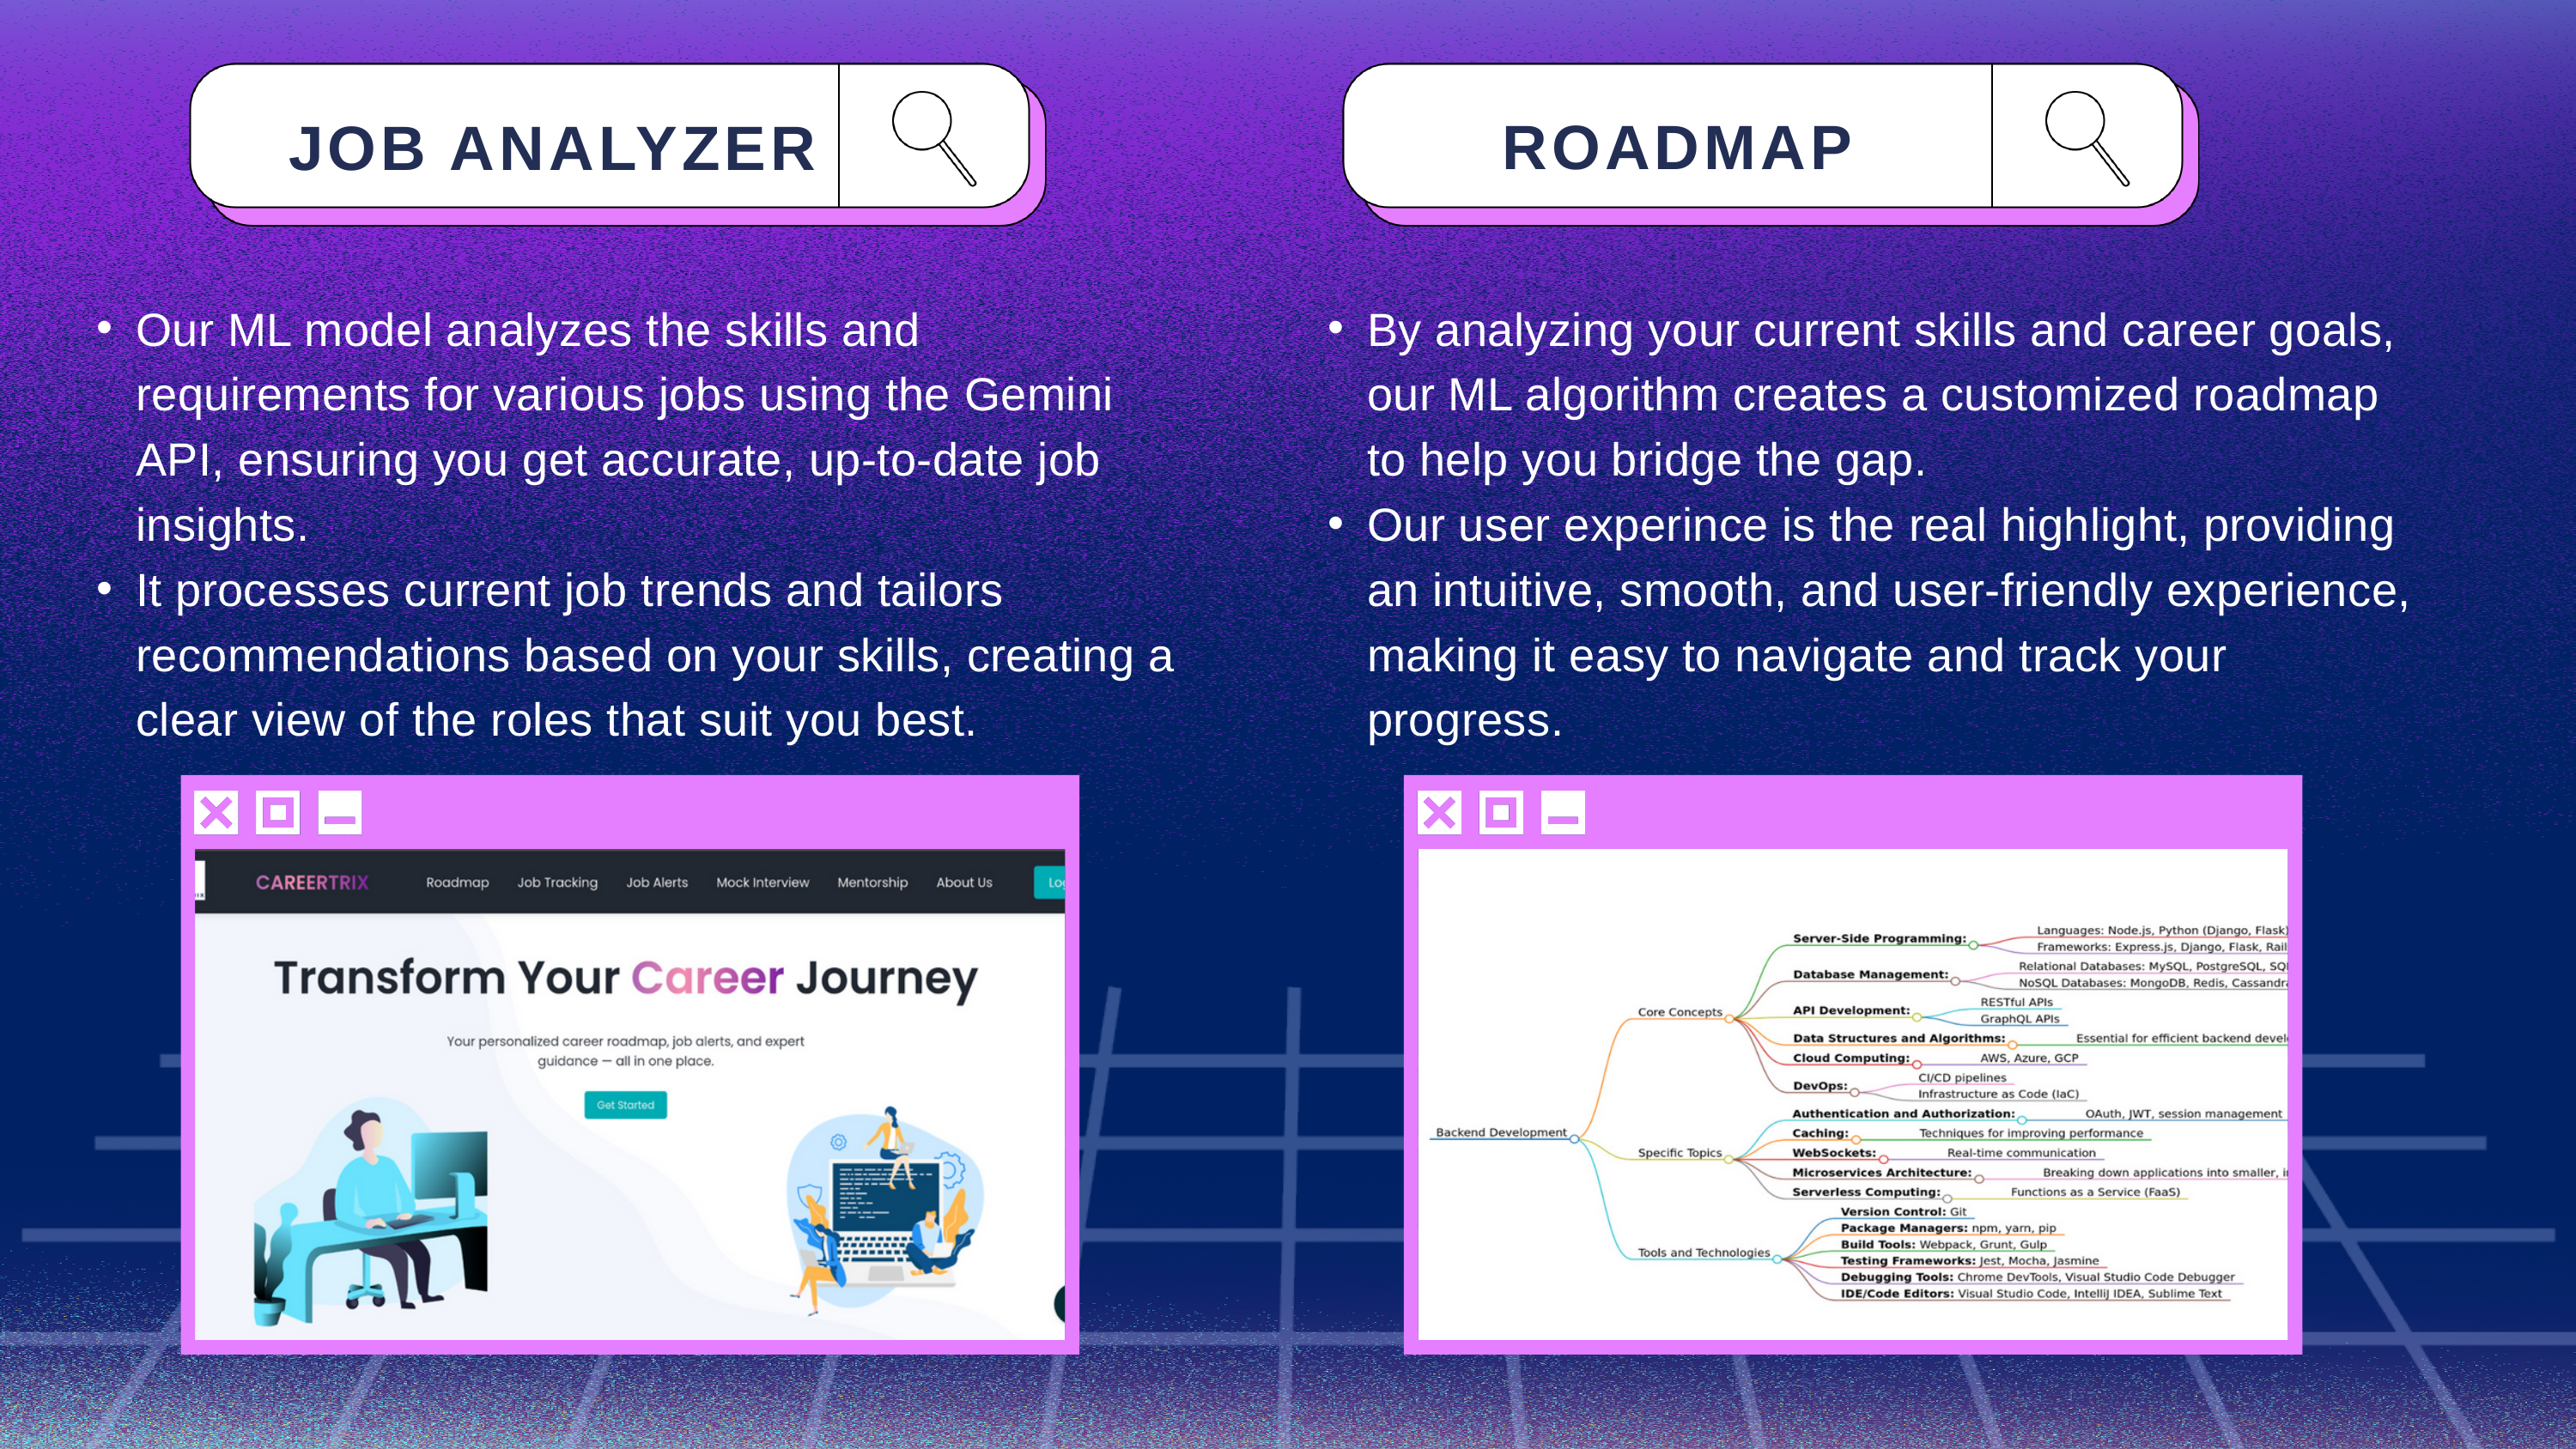

ROADMAP
JOB ANALYZER
Our ML model analyzes the skills and requirements for various jobs using the Gemini API, ensuring you get accurate, up-to-date job insights.
It processes current job trends and tailors recommendations based on your skills, creating a clear view of the roles that suit you best.

By analyzing your current skills and career goals, our ML algorithm creates a customized roadmap to help you bridge the gap.
Our user experince is the real highlight, providing an intuitive, smooth, and user-friendly experience, making it easy to navigate and track your progress.